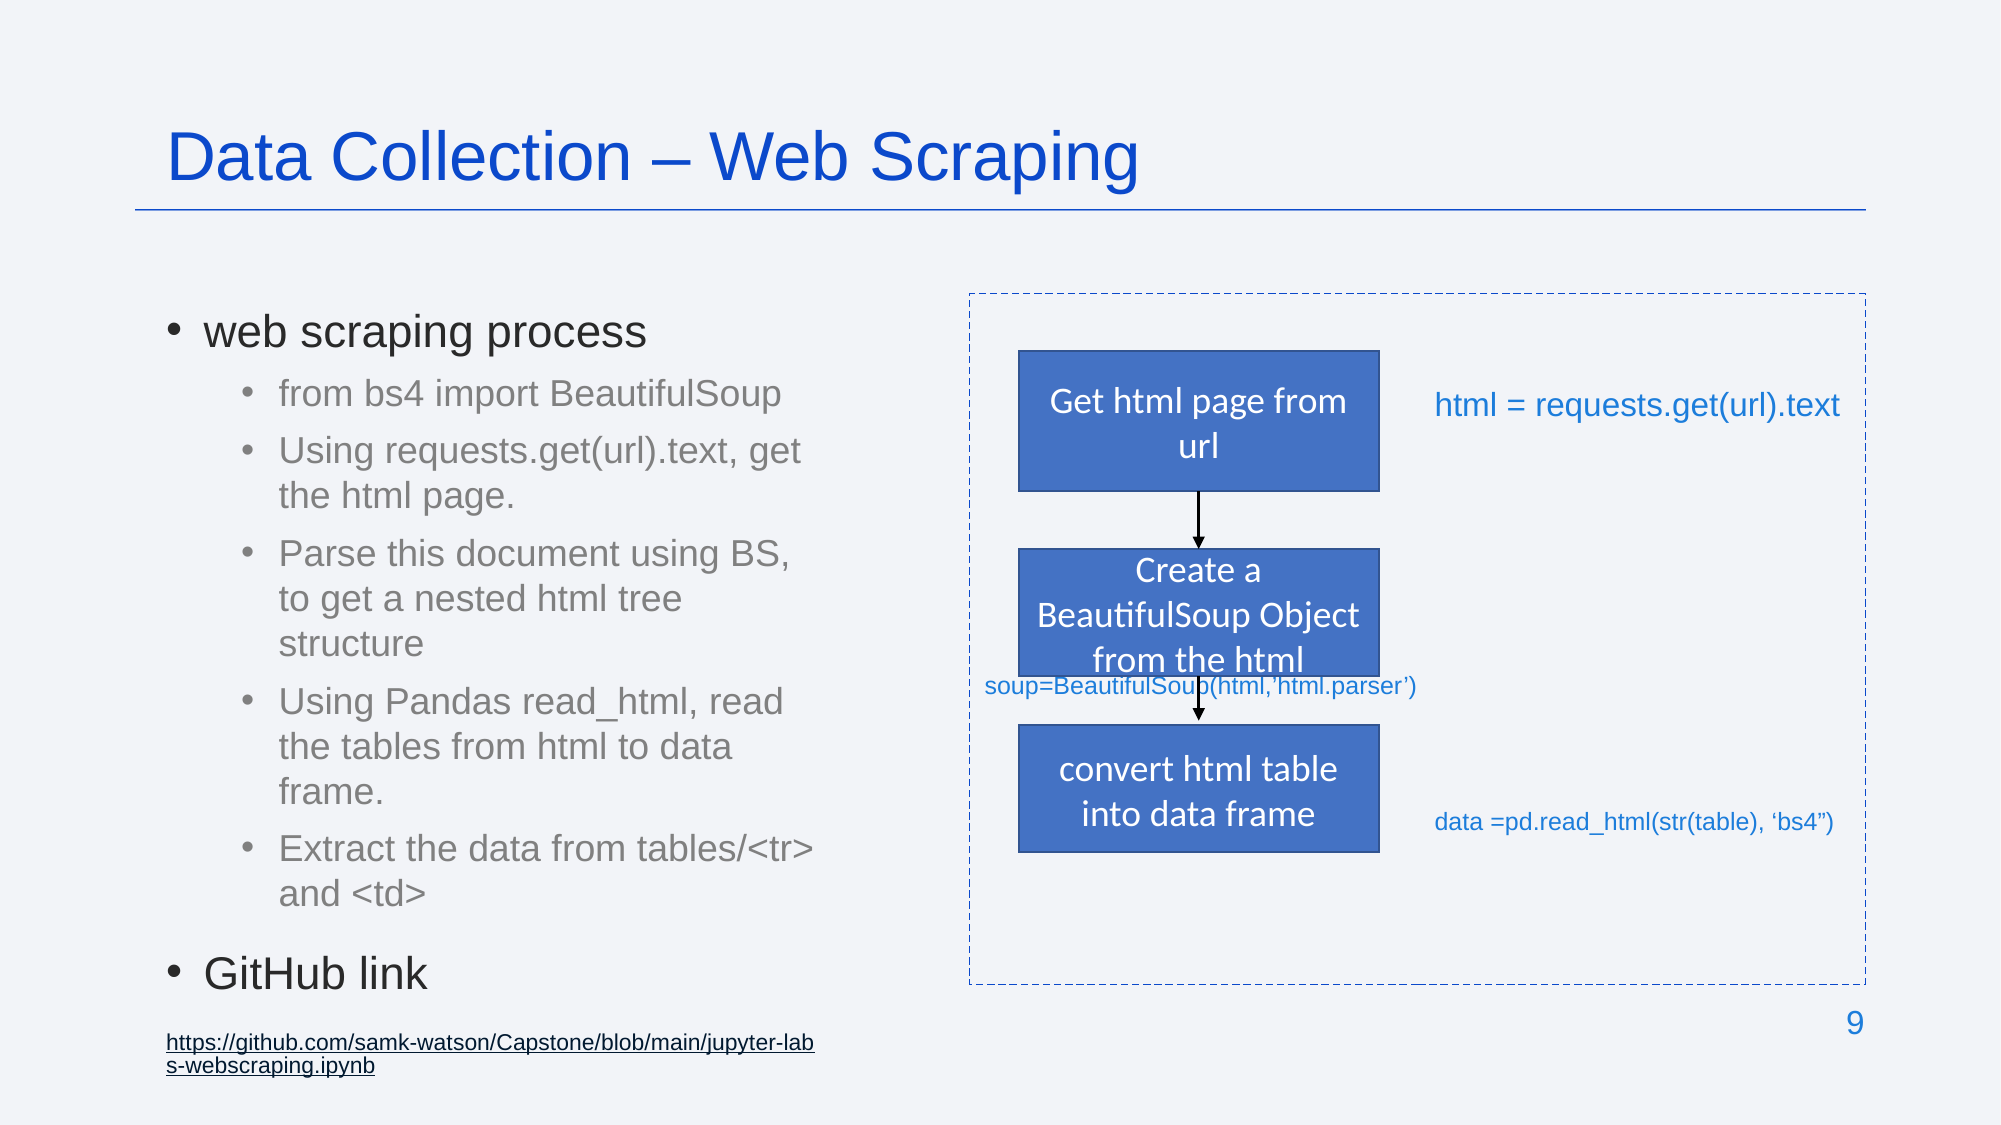

Data Collection – Web Scraping
web scraping process
from bs4 import BeautifulSoup
Using requests.get(url).text, get the html page.
Parse this document using BS, to get a nested html tree structure
Using Pandas read_html, read the tables from html to data frame.
Extract the data from tables/<tr> and <td>
GitHub link
https://github.com/samk-watson/Capstone/blob/main/jupyter-labs-webscraping.ipynb

			html = requests.get(url).text

			soup=BeautifulSoup(html,’html.parser’)

			data =pd.read_html(str(table), ‘bs4”)
Get html page from url
Create a BeautifulSoup Object from the html
convert html table into data frame
9